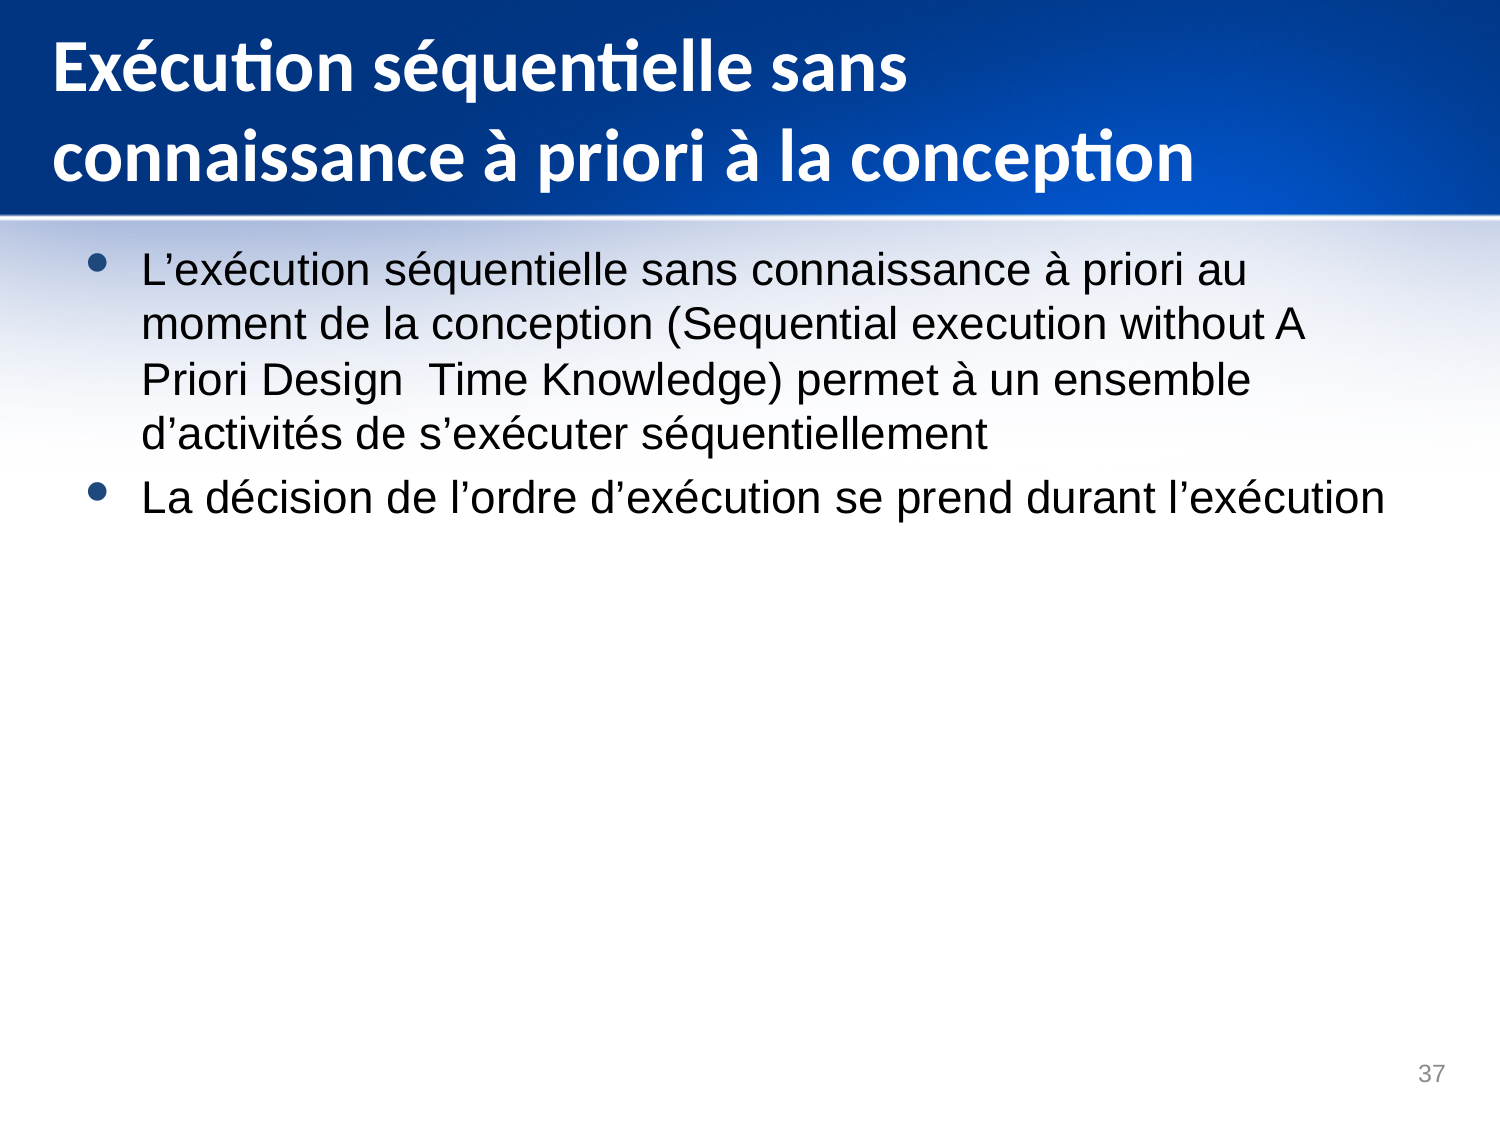

# Exécution séquentielle sans connaissance à priori à la conception
L’exécution séquentielle sans connaissance à priori au moment de la conception (Sequential execution without A Priori Design  Time Knowledge) permet à un ensemble d’activités de s’exécuter séquentiellement
La décision de l’ordre d’exécution se prend durant l’exécution
37